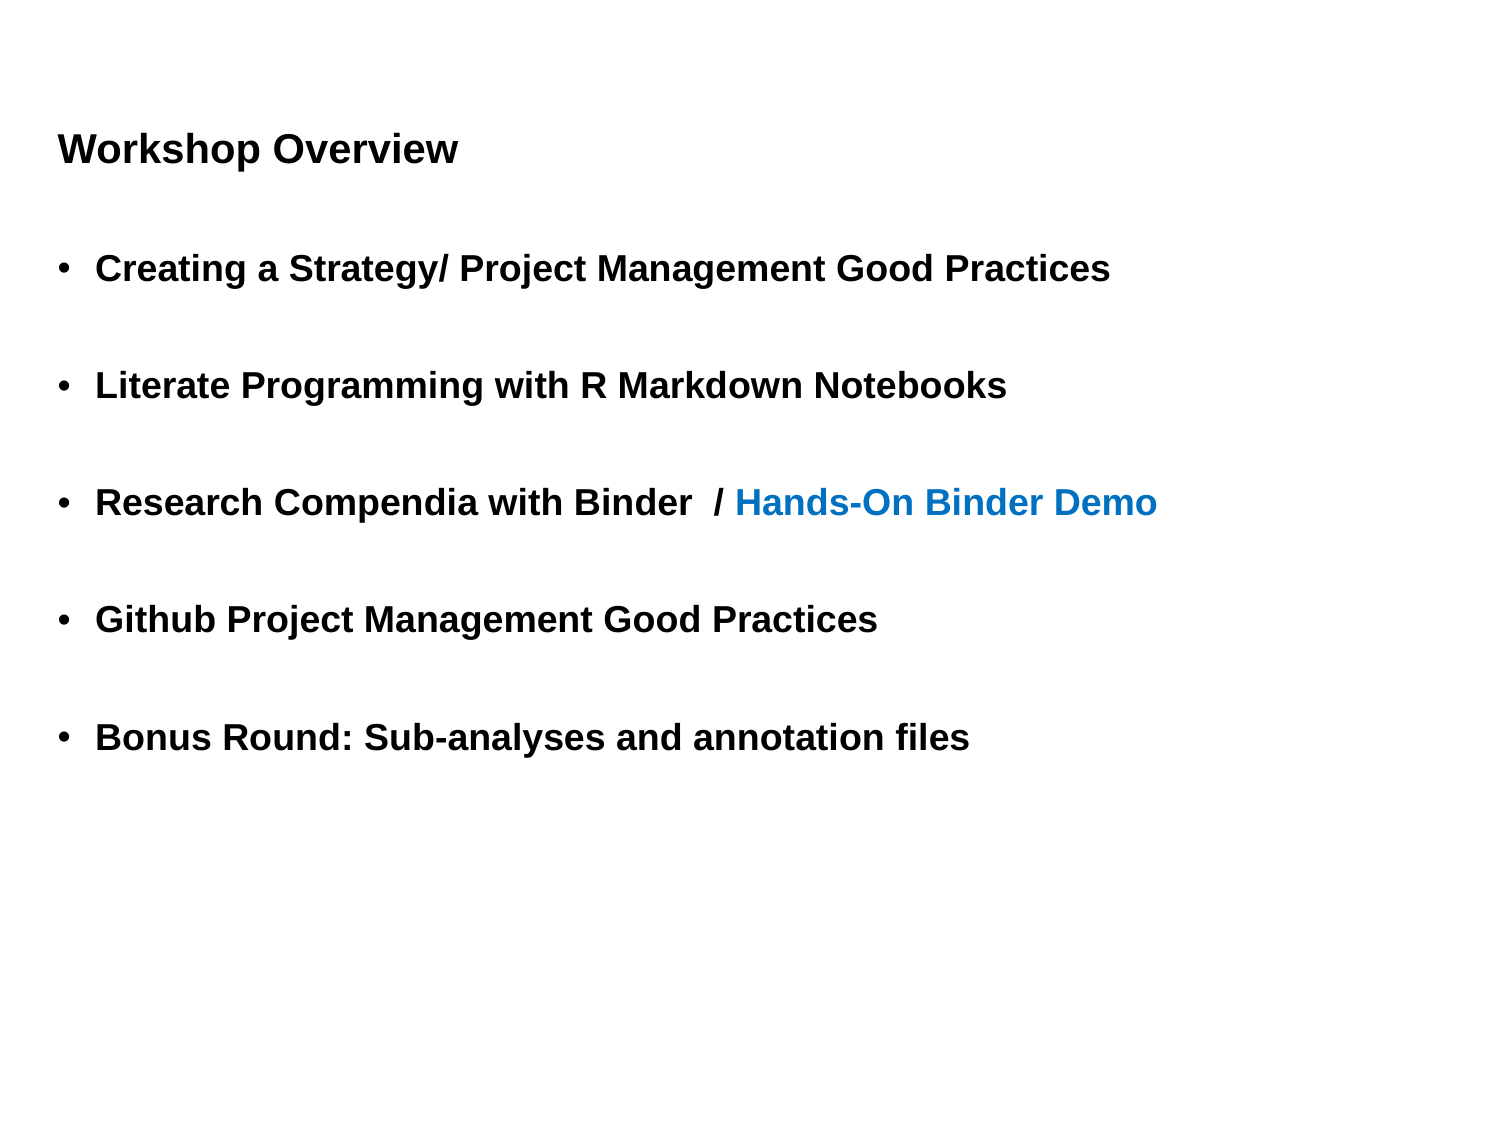

Workshop Overview

Creating a Strategy/ Project Management Good Practices

Literate Programming with R Markdown Notebooks

Research Compendia with Binder  / Hands-On Binder Demo

Github Project Management Good Practices

Bonus Round: Sub-analyses and annotation files